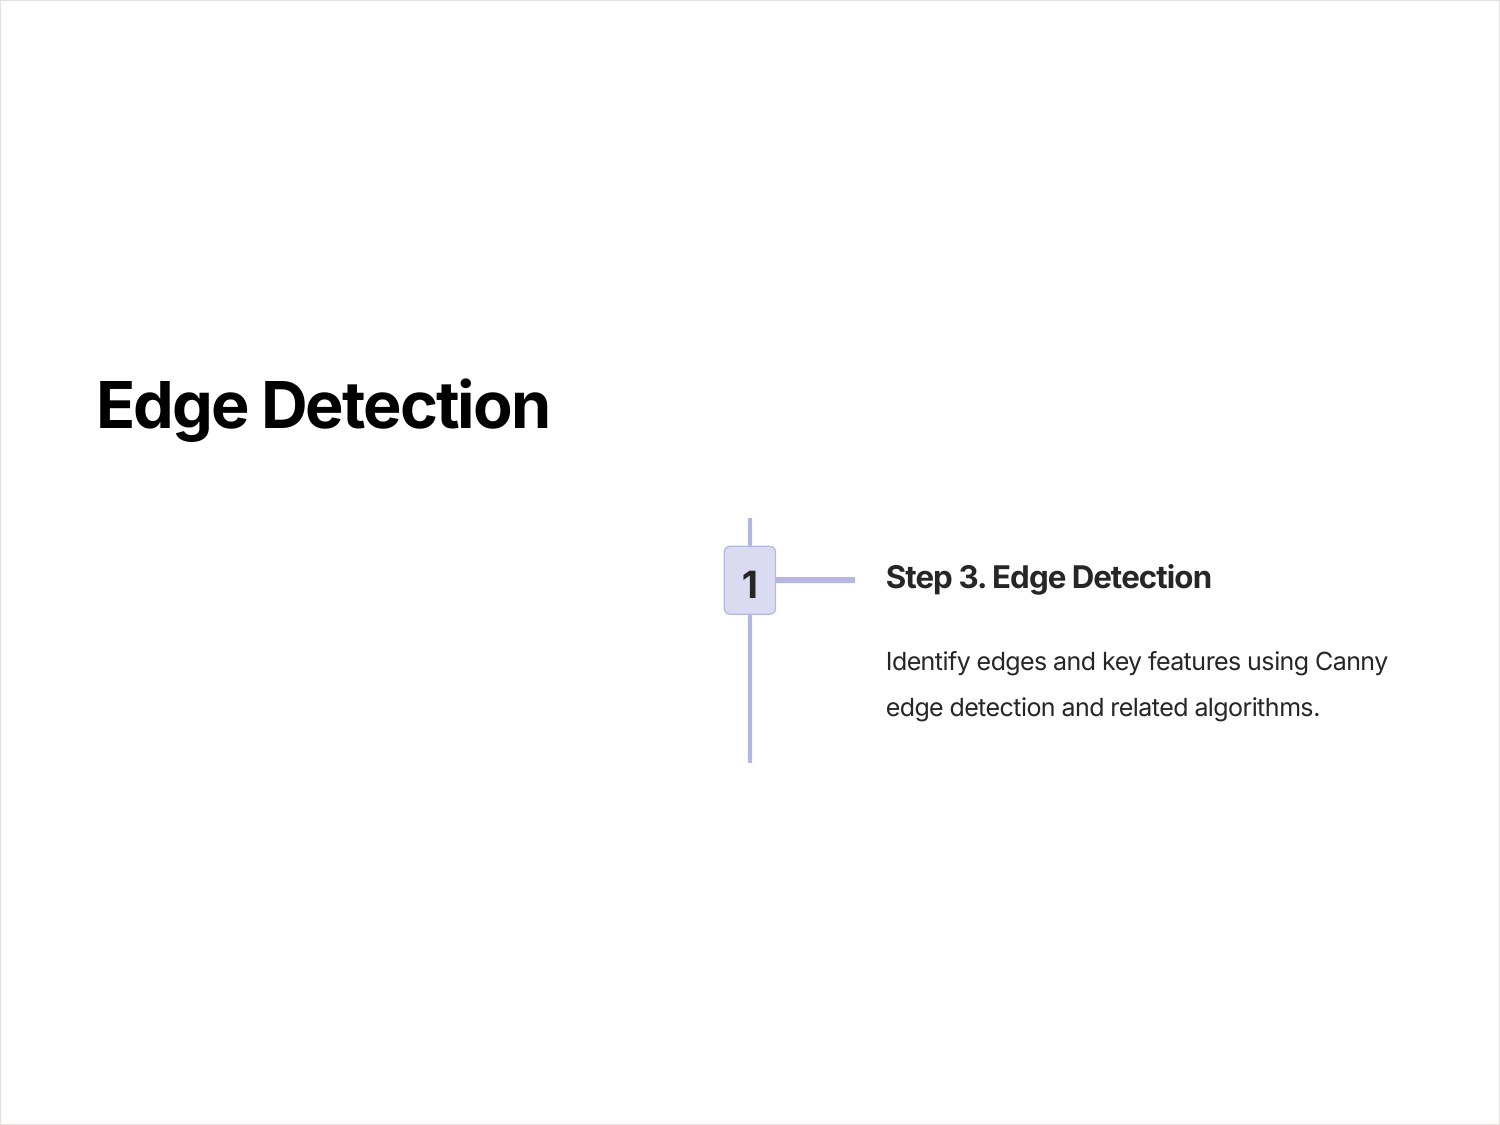

Edge Detection

Step 3. Edge Detection
1

Identify edges and key features using Canny edge detection and related algorithms.